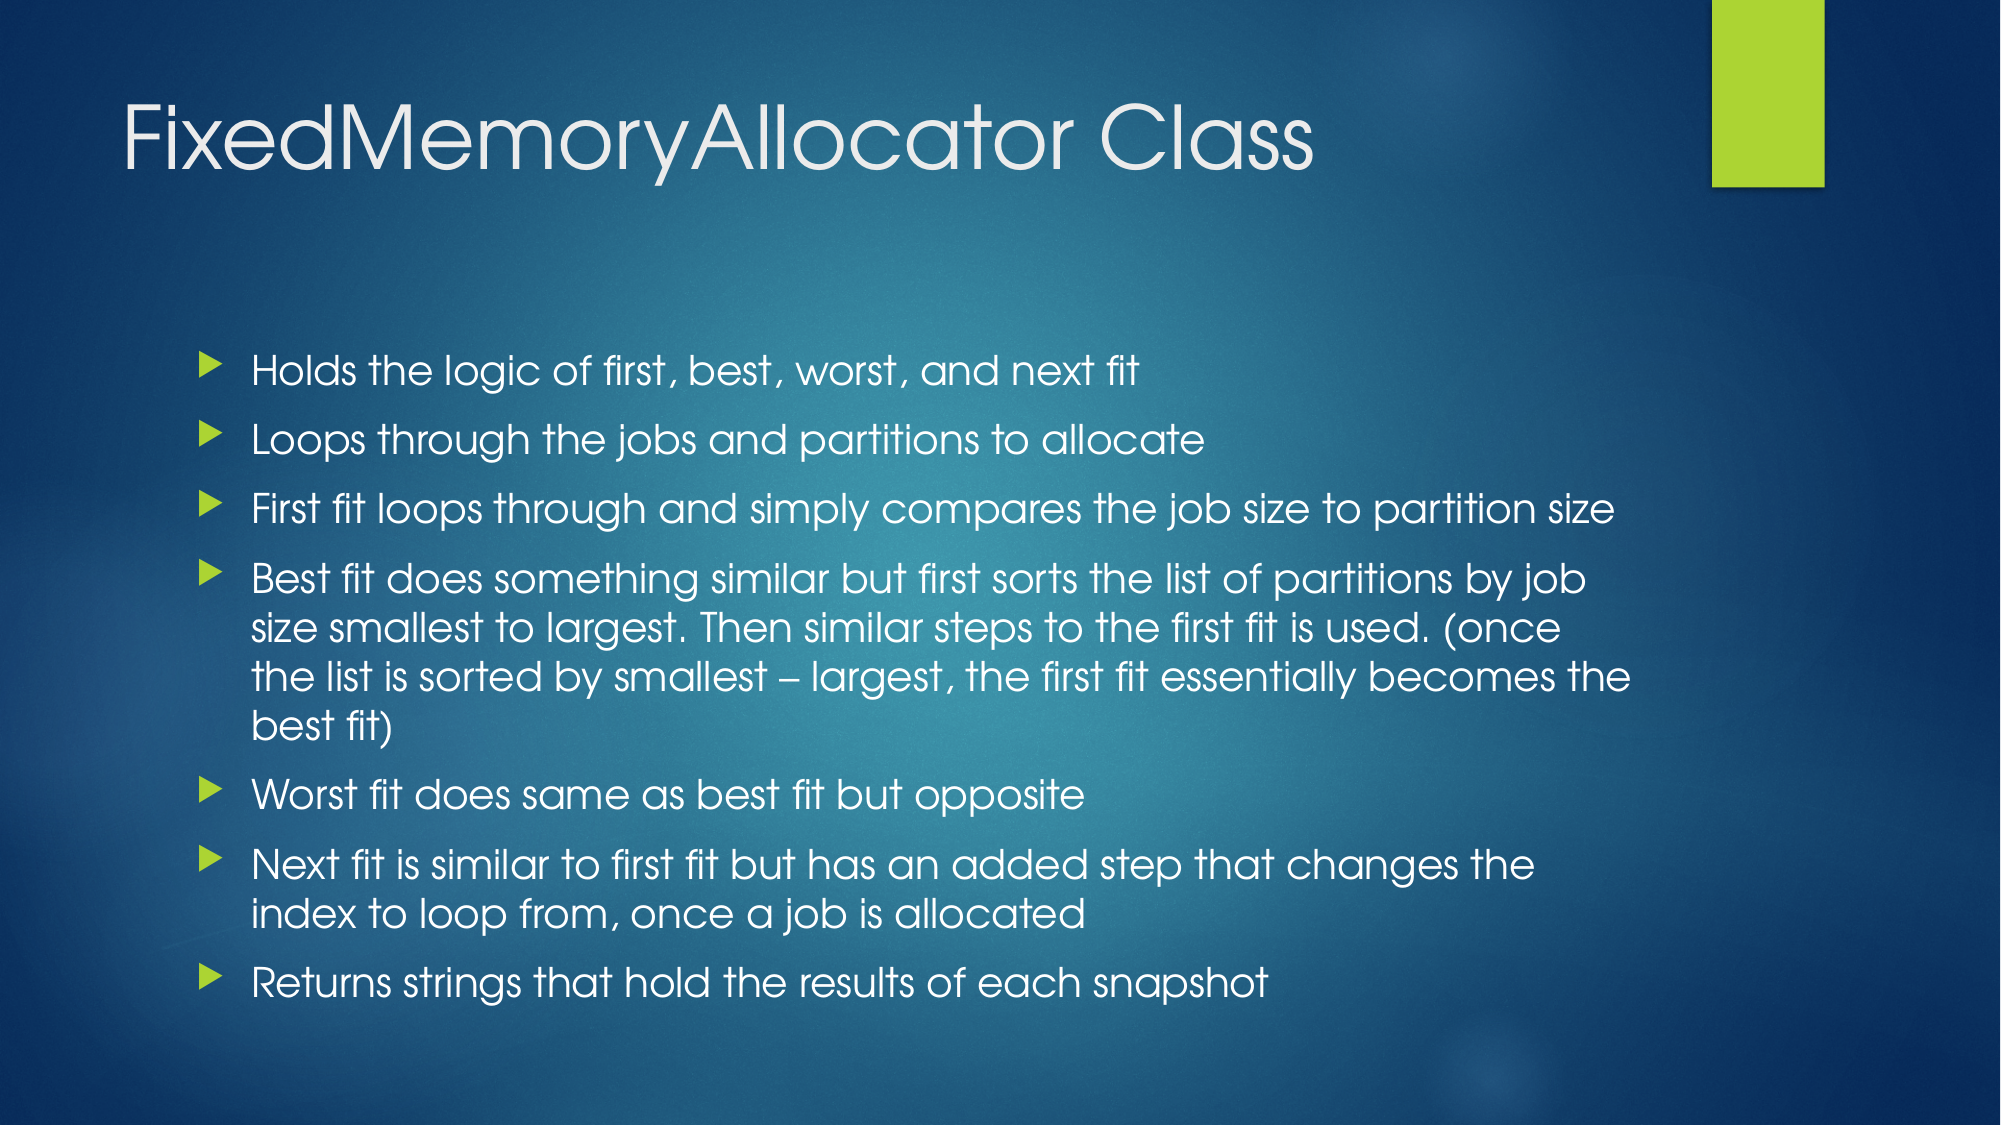

# FixedMemoryAllocator Class
Holds the logic of first, best, worst, and next fit
Loops through the jobs and partitions to allocate
First fit loops through and simply compares the job size to partition size
Best fit does something similar but first sorts the list of partitions by job size smallest to largest. Then similar steps to the first fit is used. (once the list is sorted by smallest – largest, the first fit essentially becomes the best fit)
Worst fit does same as best fit but opposite
Next fit is similar to first fit but has an added step that changes the index to loop from, once a job is allocated
Returns strings that hold the results of each snapshot